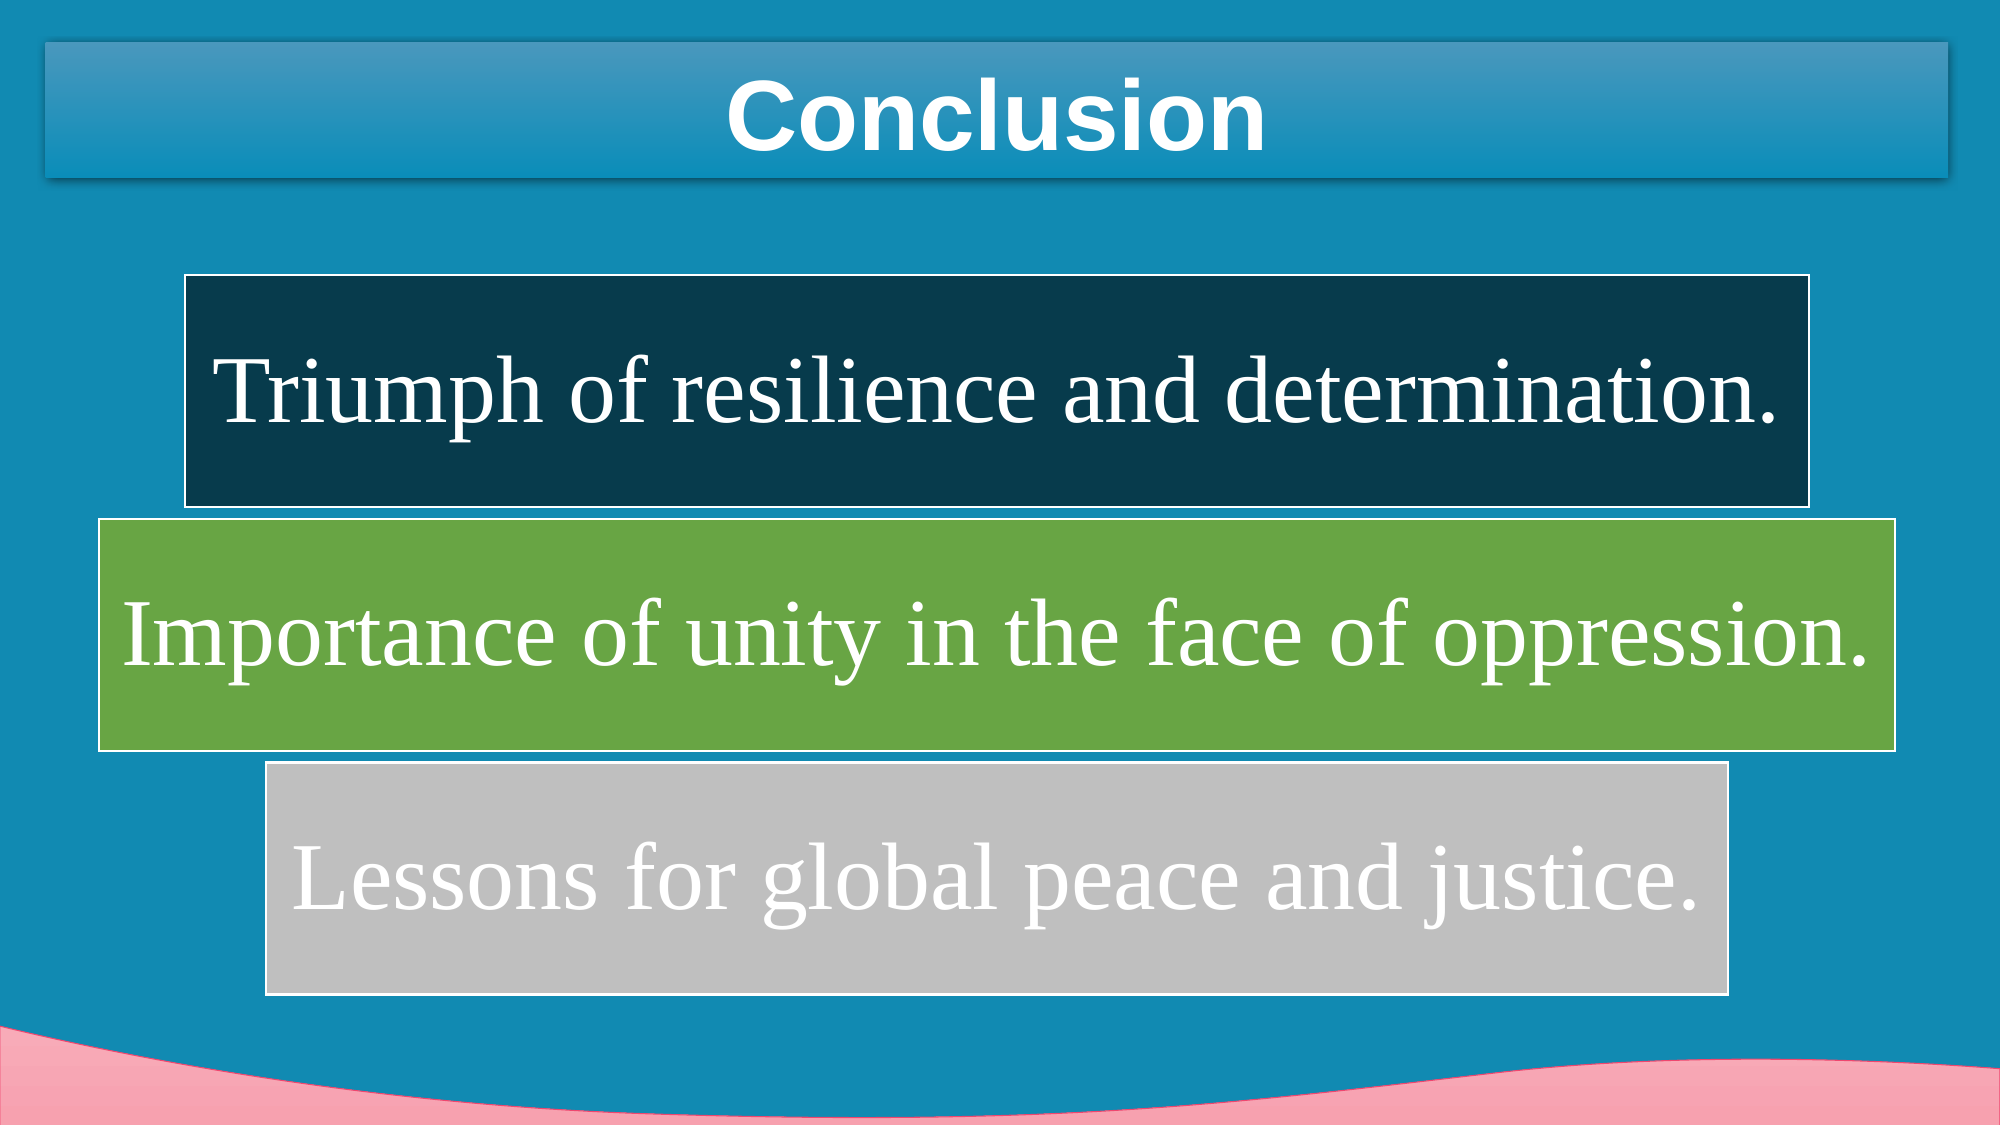

Conclusion
Triumph of resilience and determination.
Importance of unity in the face of oppression.
Lessons for global peace and justice.